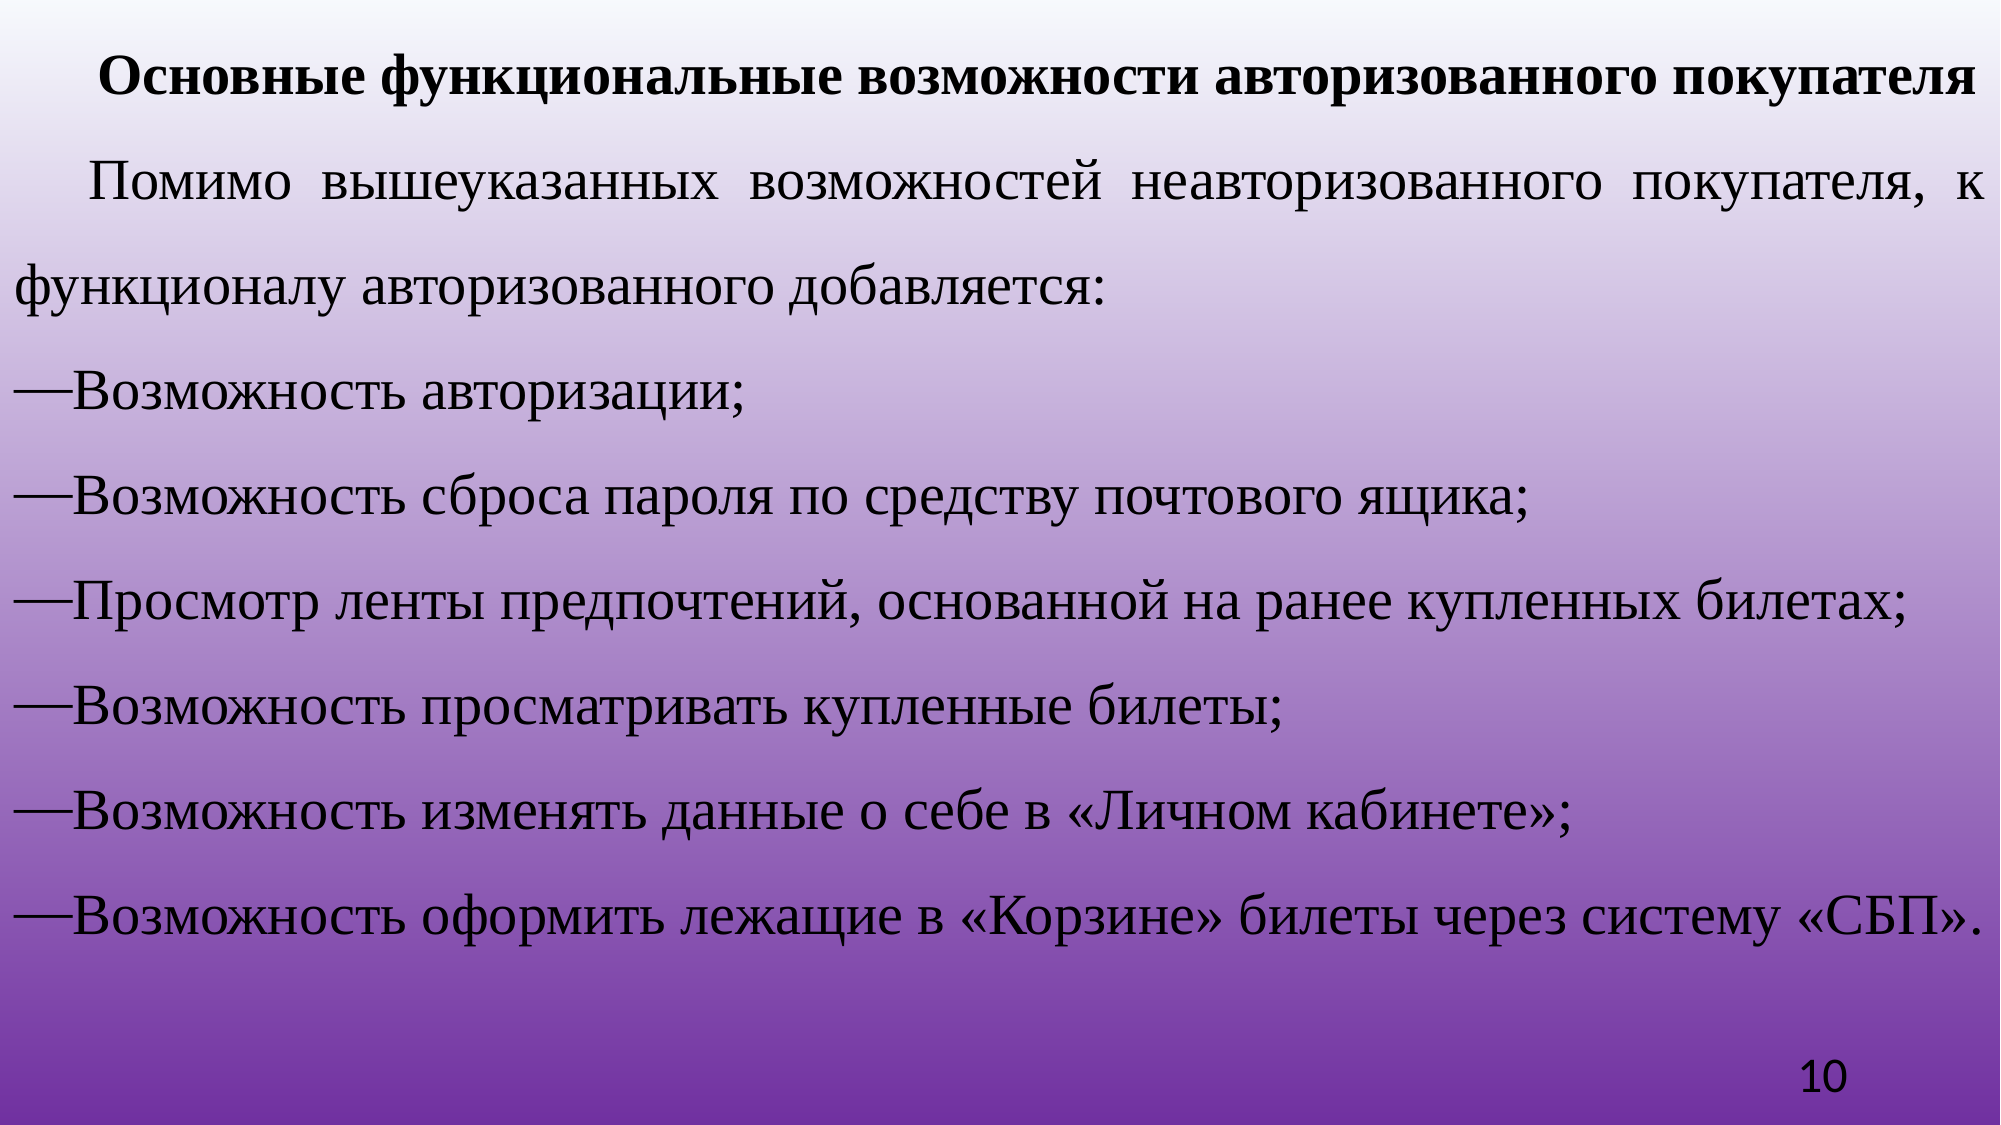

Основные функциональные возможности авторизованного покупателя
Помимо вышеуказанных возможностей неавторизованного покупателя, к функционалу авторизованного добавляется:
Возможность авторизации;
Возможность сброса пароля по средству почтового ящика;
Просмотр ленты предпочтений, основанной на ранее купленных билетах;
Возможность просматривать купленные билеты;
Возможность изменять данные о себе в «Личном кабинете»;
Возможность оформить лежащие в «Корзине» билеты через систему «СБП».
10